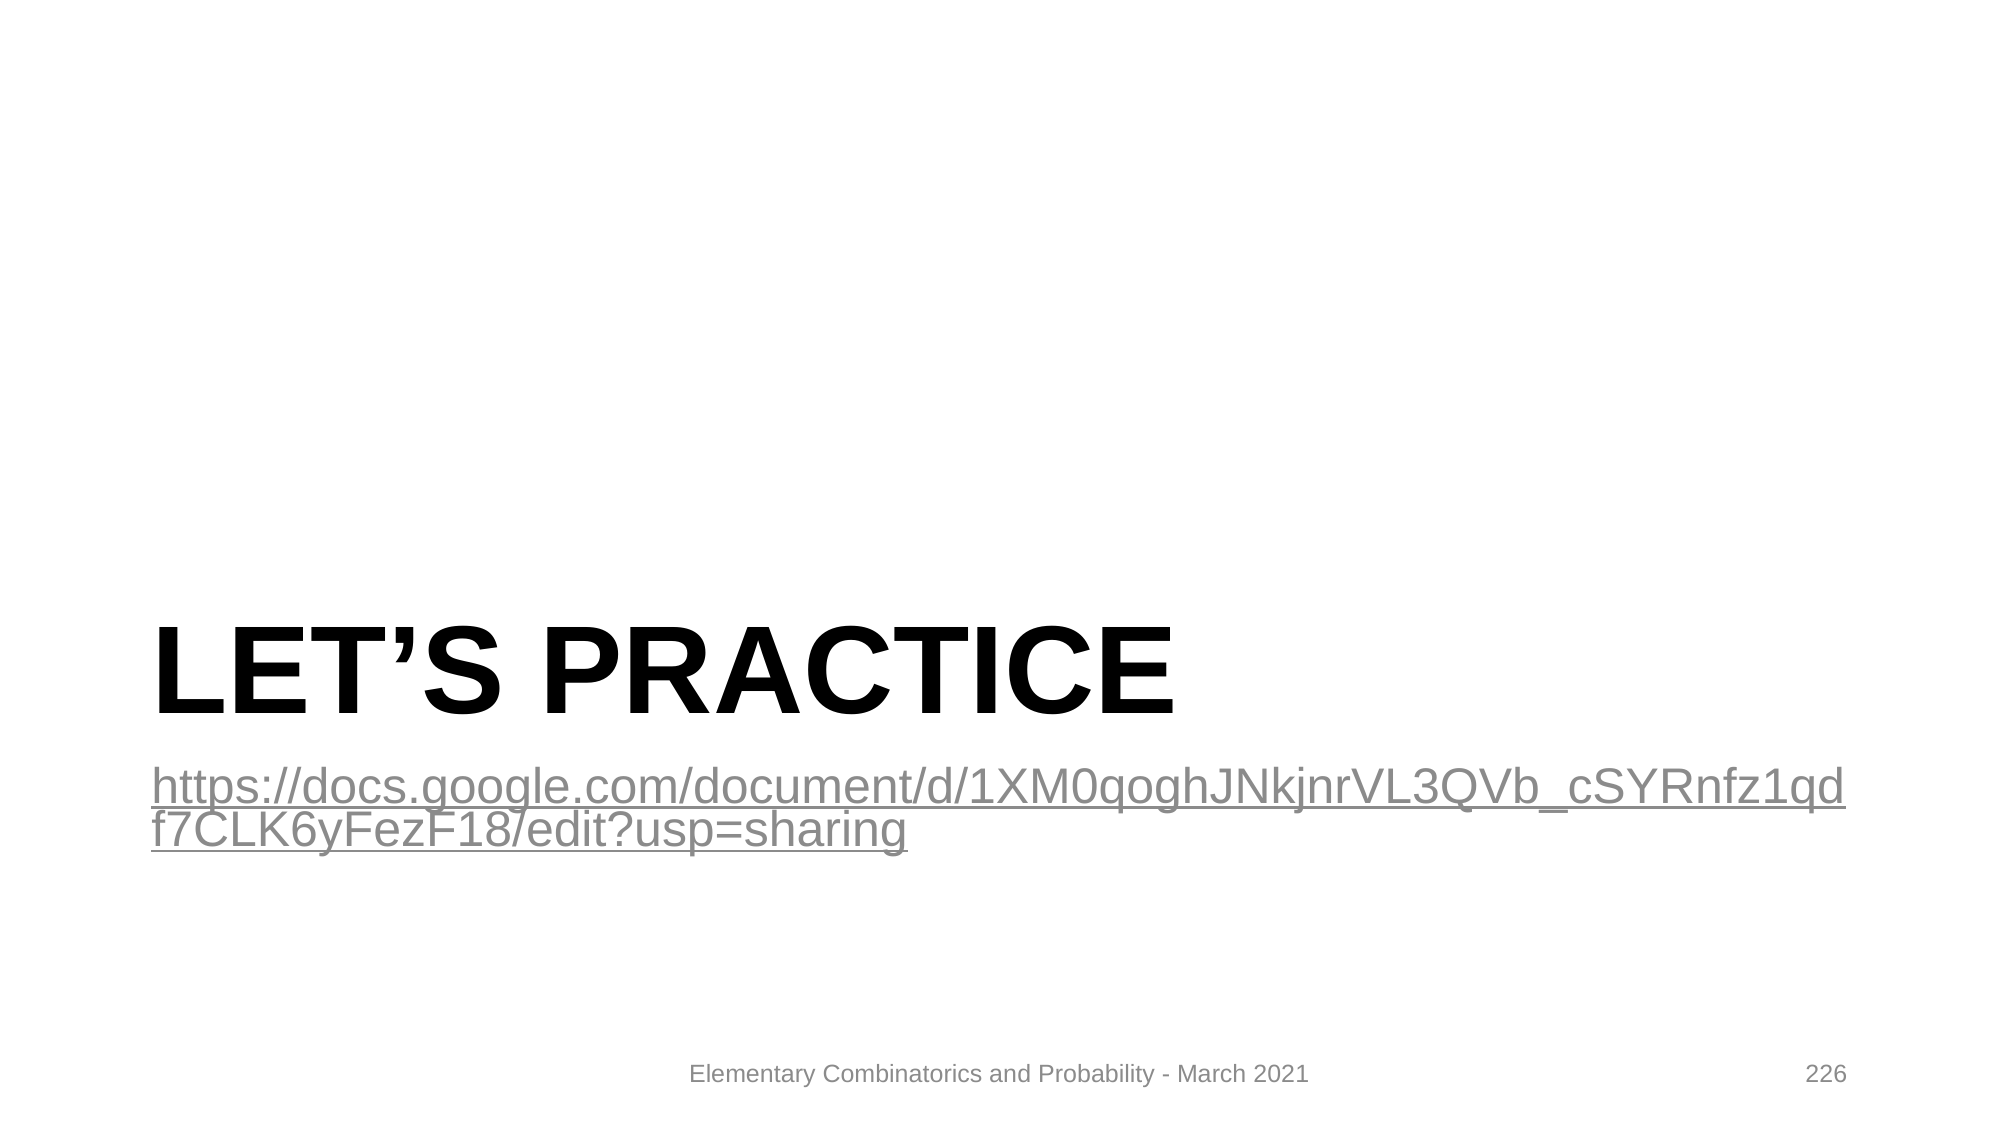

# LET’S PRACTICE
https://docs.google.com/document/d/1XM0qoghJNkjnrVL3QVb_cSYRnfz1qdf7CLK6yFezF18/edit?usp=sharing
Elementary Combinatorics and Probability - March 2021
226